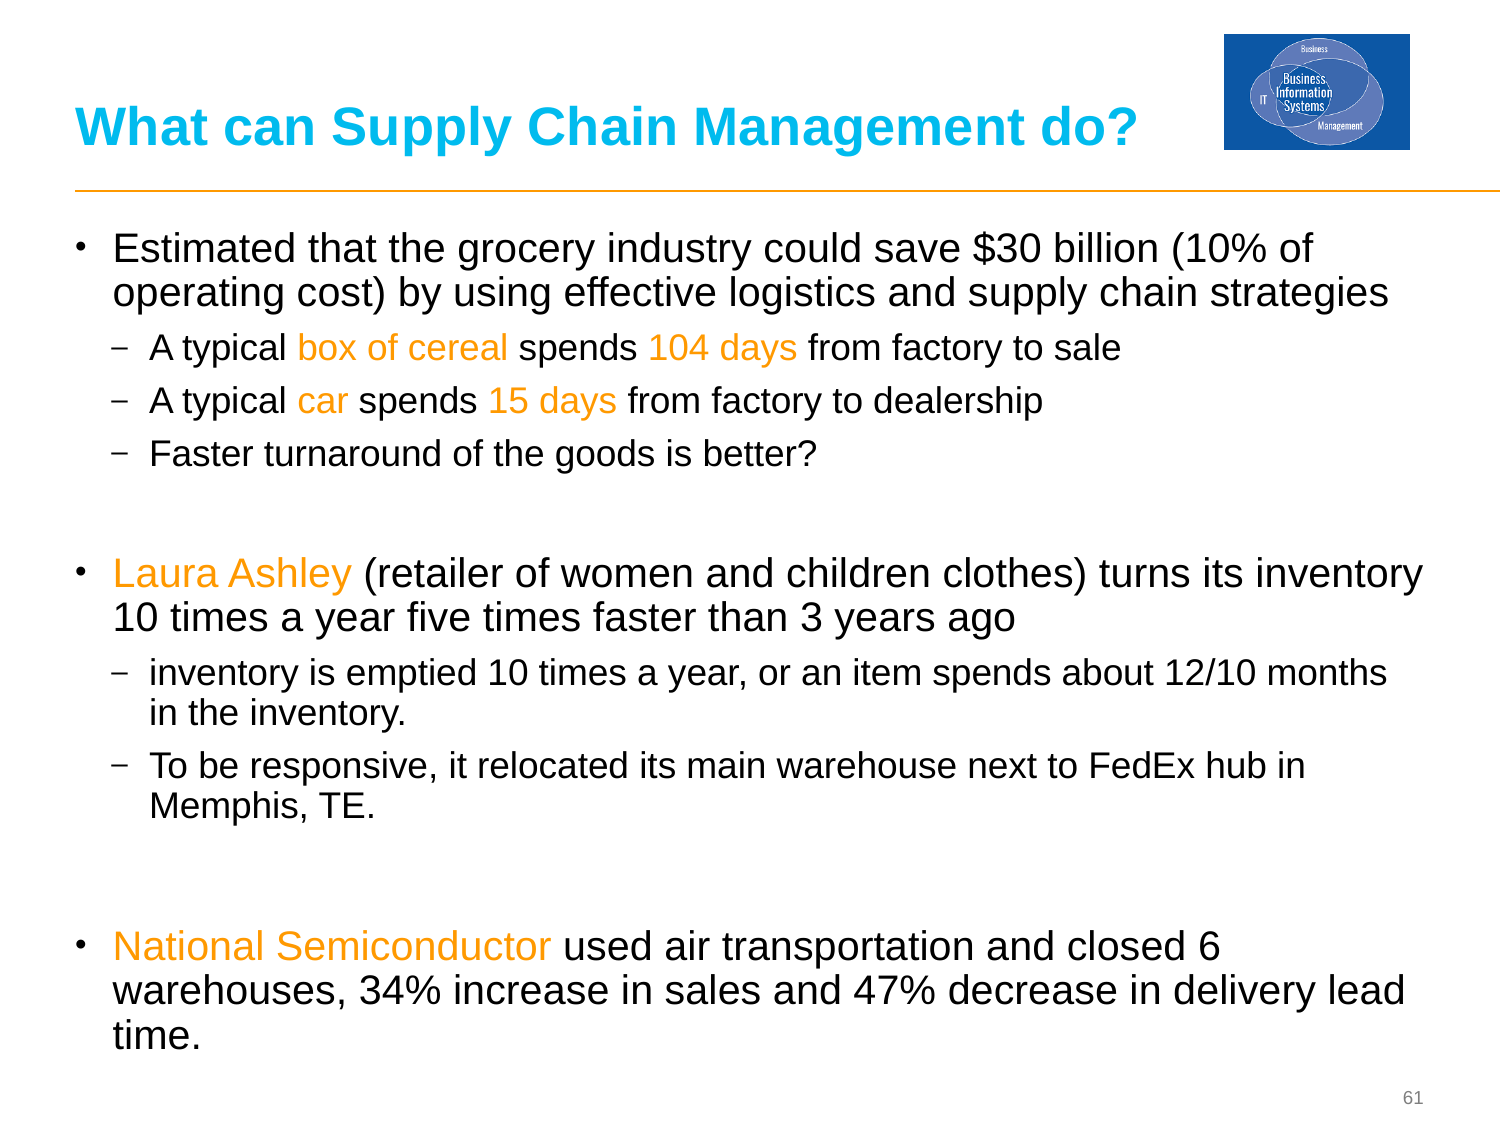

# What can Supply Chain Management do?
Estimated that the grocery industry could save $30 billion (10% of operating cost) by using effective logistics and supply chain strategies
A typical box of cereal spends 104 days from factory to sale
A typical car spends 15 days from factory to dealership
Faster turnaround of the goods is better?

Laura Ashley (retailer of women and children clothes) turns its inventory 10 times a year five times faster than 3 years ago
inventory is emptied 10 times a year, or an item spends about 12/10 months in the inventory.
To be responsive, it relocated its main warehouse next to FedEx hub in Memphis, TE.

National Semiconductor used air transportation and closed 6 warehouses, 34% increase in sales and 47% decrease in delivery lead time.